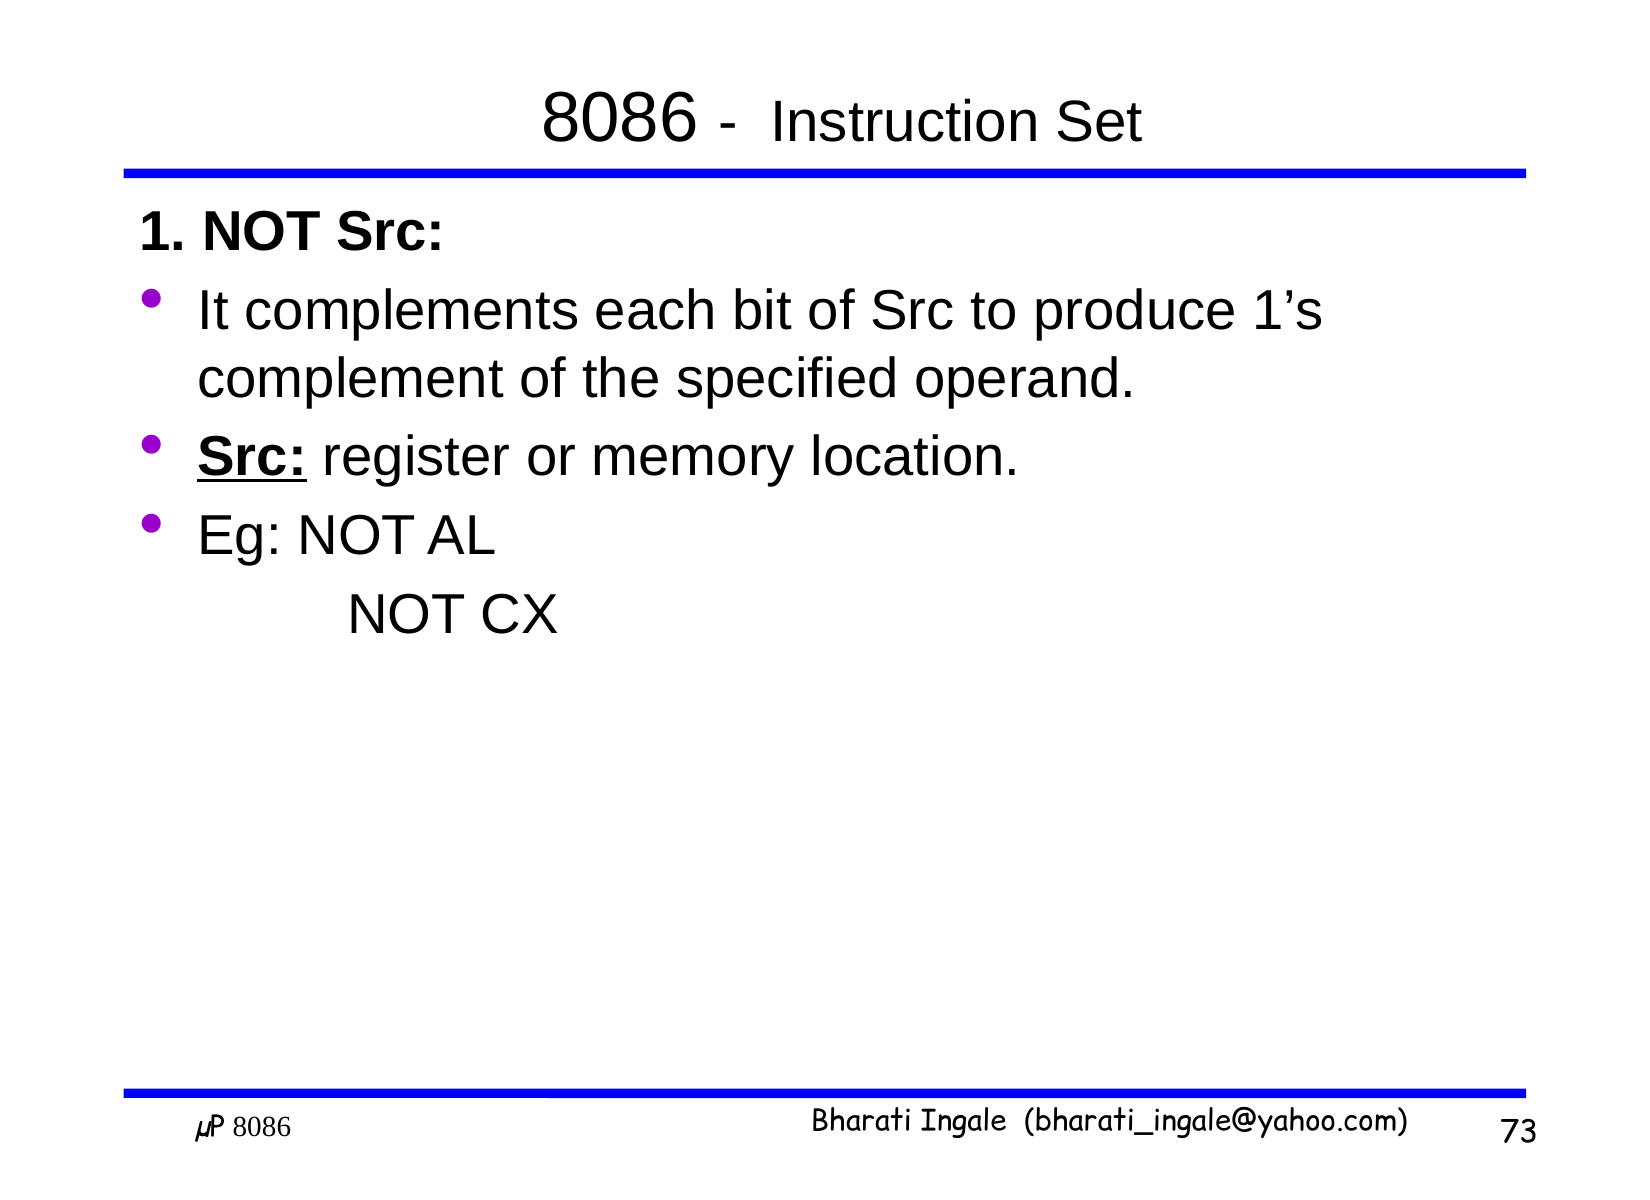

# 8086 -  Instruction Set
1. NOT Src:
It complements each bit of Src to produce 1’s complement of the specified operand.
Src: register or memory location.
Eg: NOT AL
		NOT CX
73